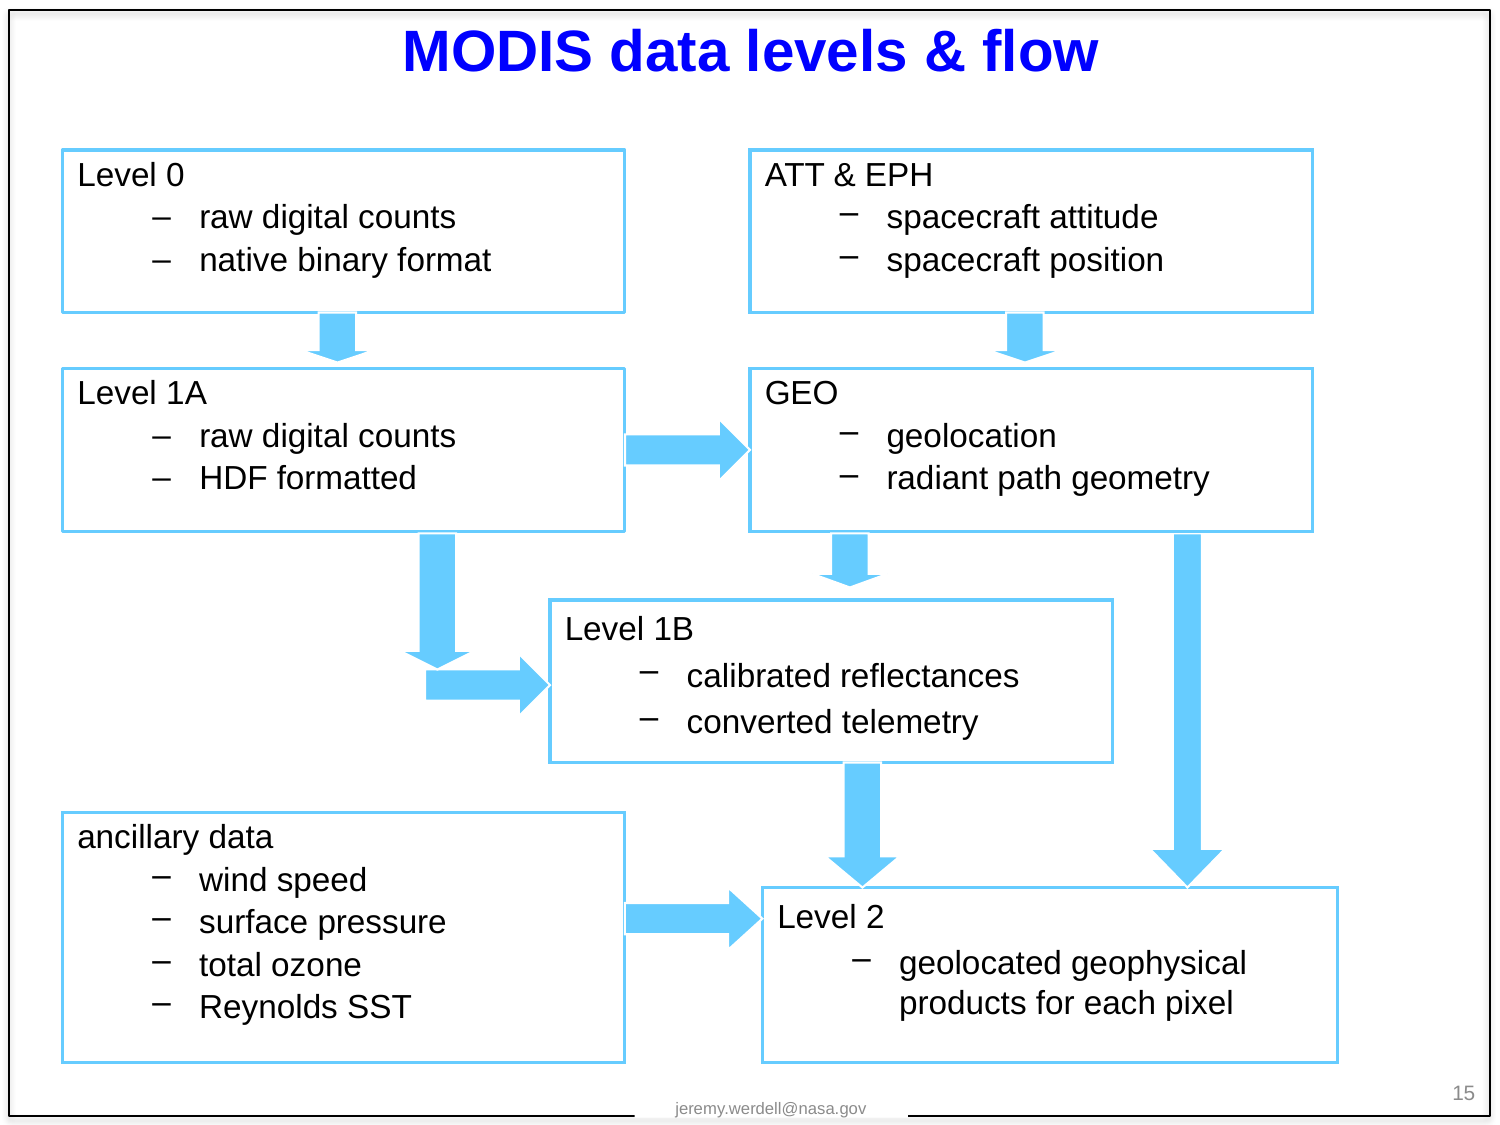

# MODIS data levels & flow
Level 0
raw digital counts
native binary format
ATT & EPH
spacecraft attitude
spacecraft position

Level 1A
raw digital counts
HDF formatted
GEO
geolocation
radiant path geometry

Level 1B
calibrated reflectances
converted telemetry

ancillary data
wind speed
surface pressure
total ozone
Reynolds SST

Level 2
geolocated geophysical products for each pixel
15
jeremy.werdell@nasa.gov